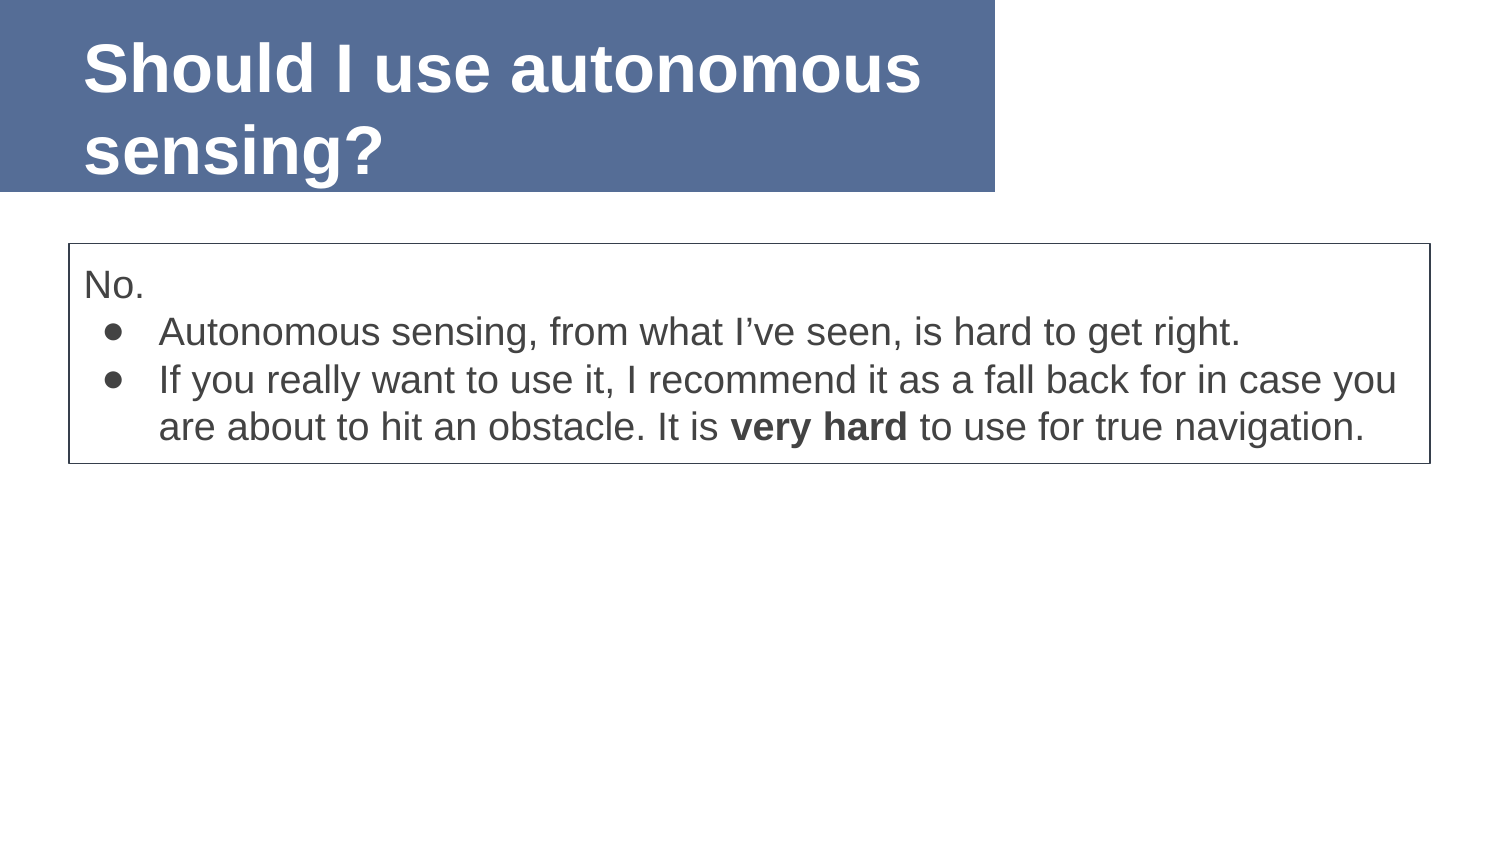

Should I use autonomous sensing?
No.
Autonomous sensing, from what I’ve seen, is hard to get right.
If you really want to use it, I recommend it as a fall back for in case you are about to hit an obstacle. It is very hard to use for true navigation.